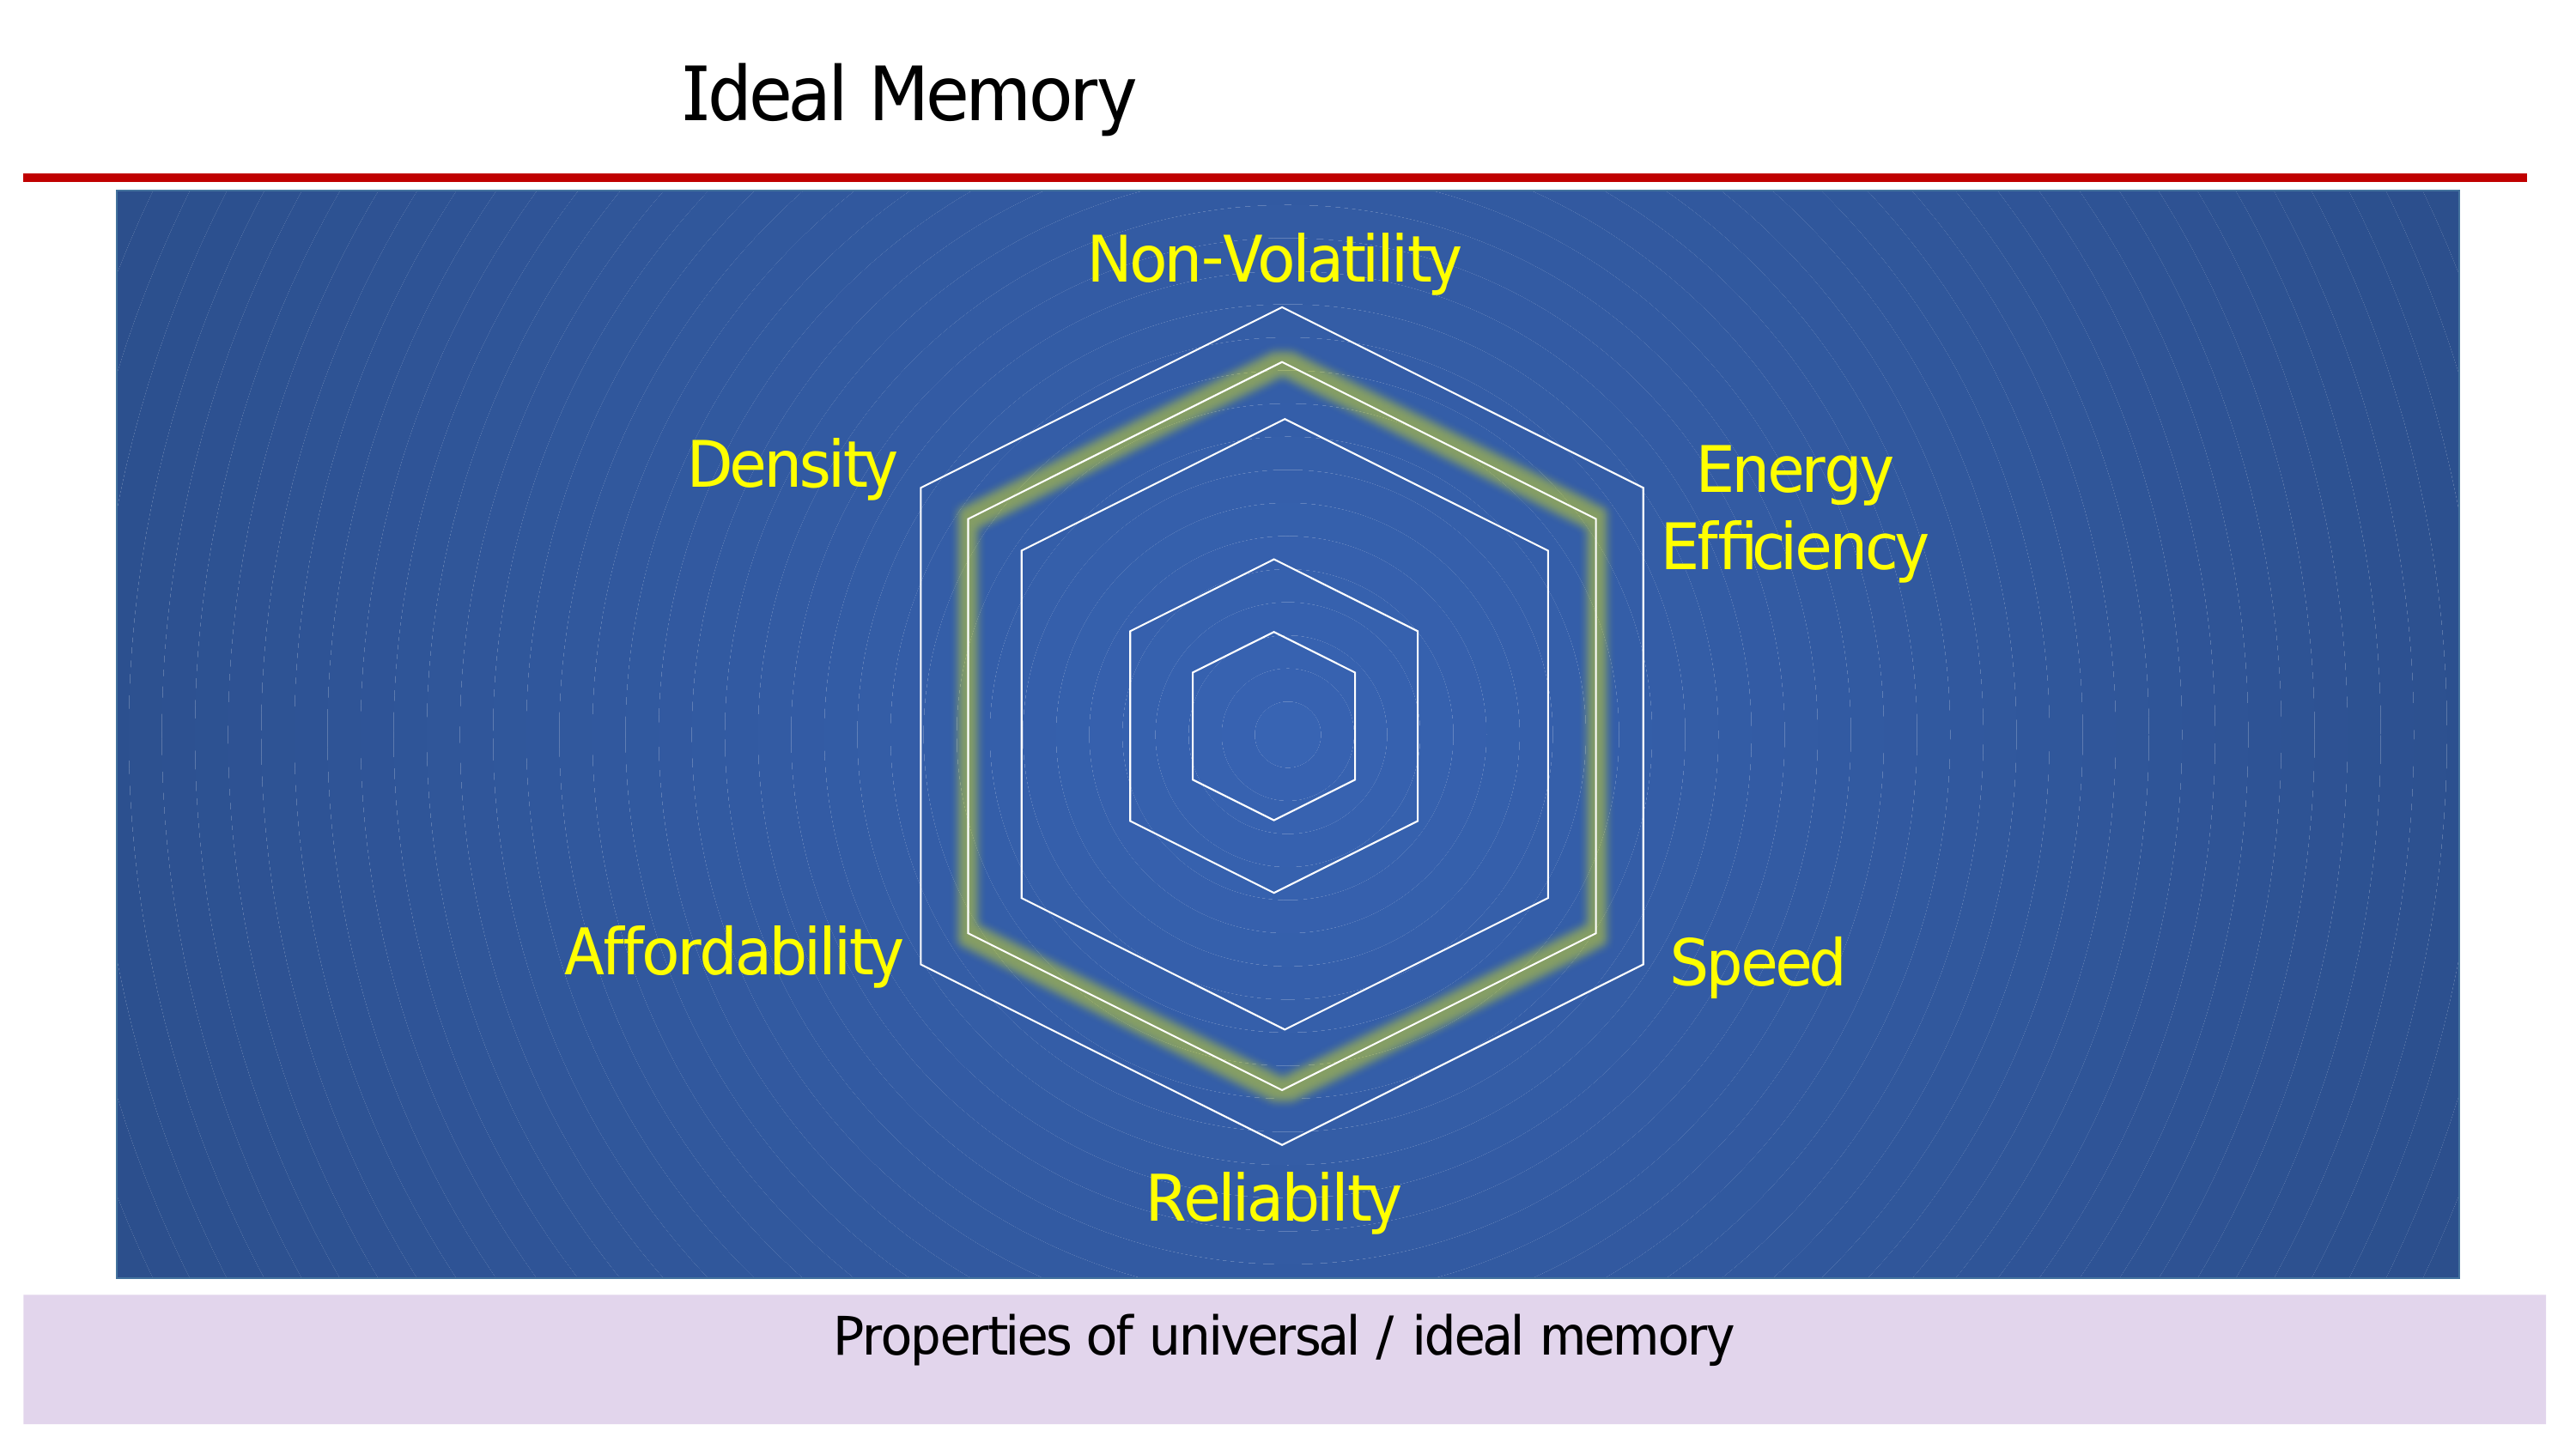

Ideal Memory

Non-Volatility

Density
Energy Efficiency
Affordability
Speed
Reliabilty
Properties of universal / ideal memory